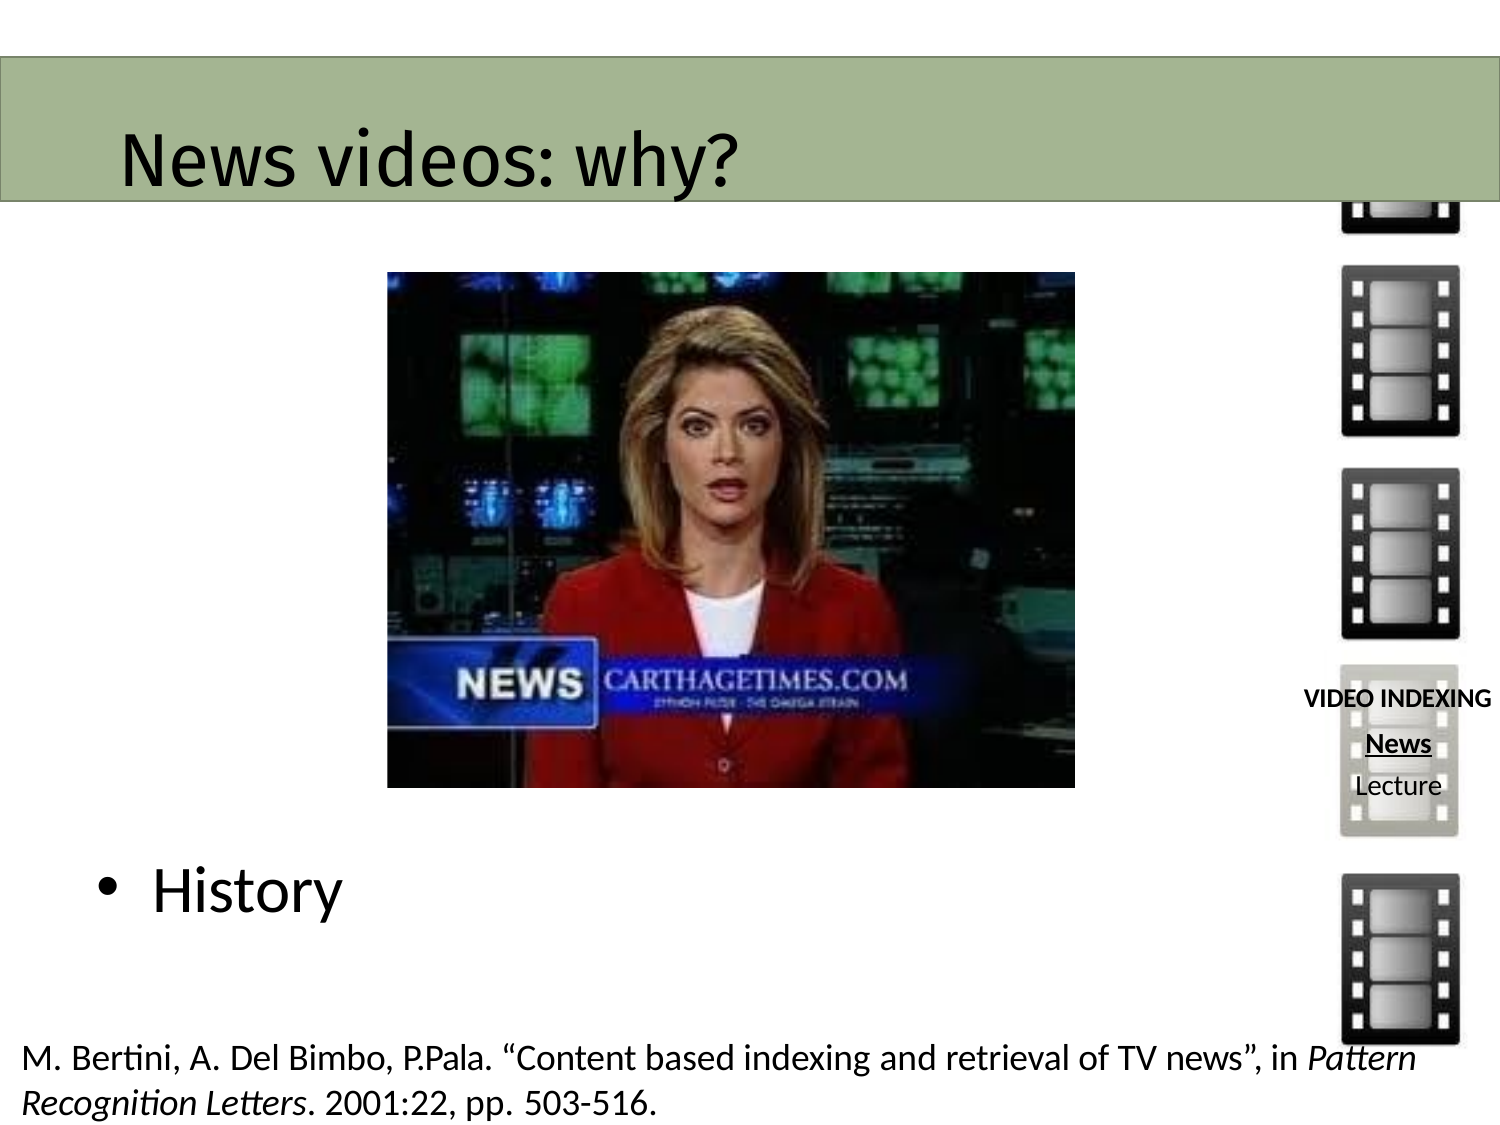

News videos: why?

VIDEO INDEXING
News
Lecture
History

M. Bertini, A. Del Bimbo, P.Pala. “Content based indexing and retrieval of TV news”, in Pattern  Recognition Letters. 2001:22, pp. 503-516.